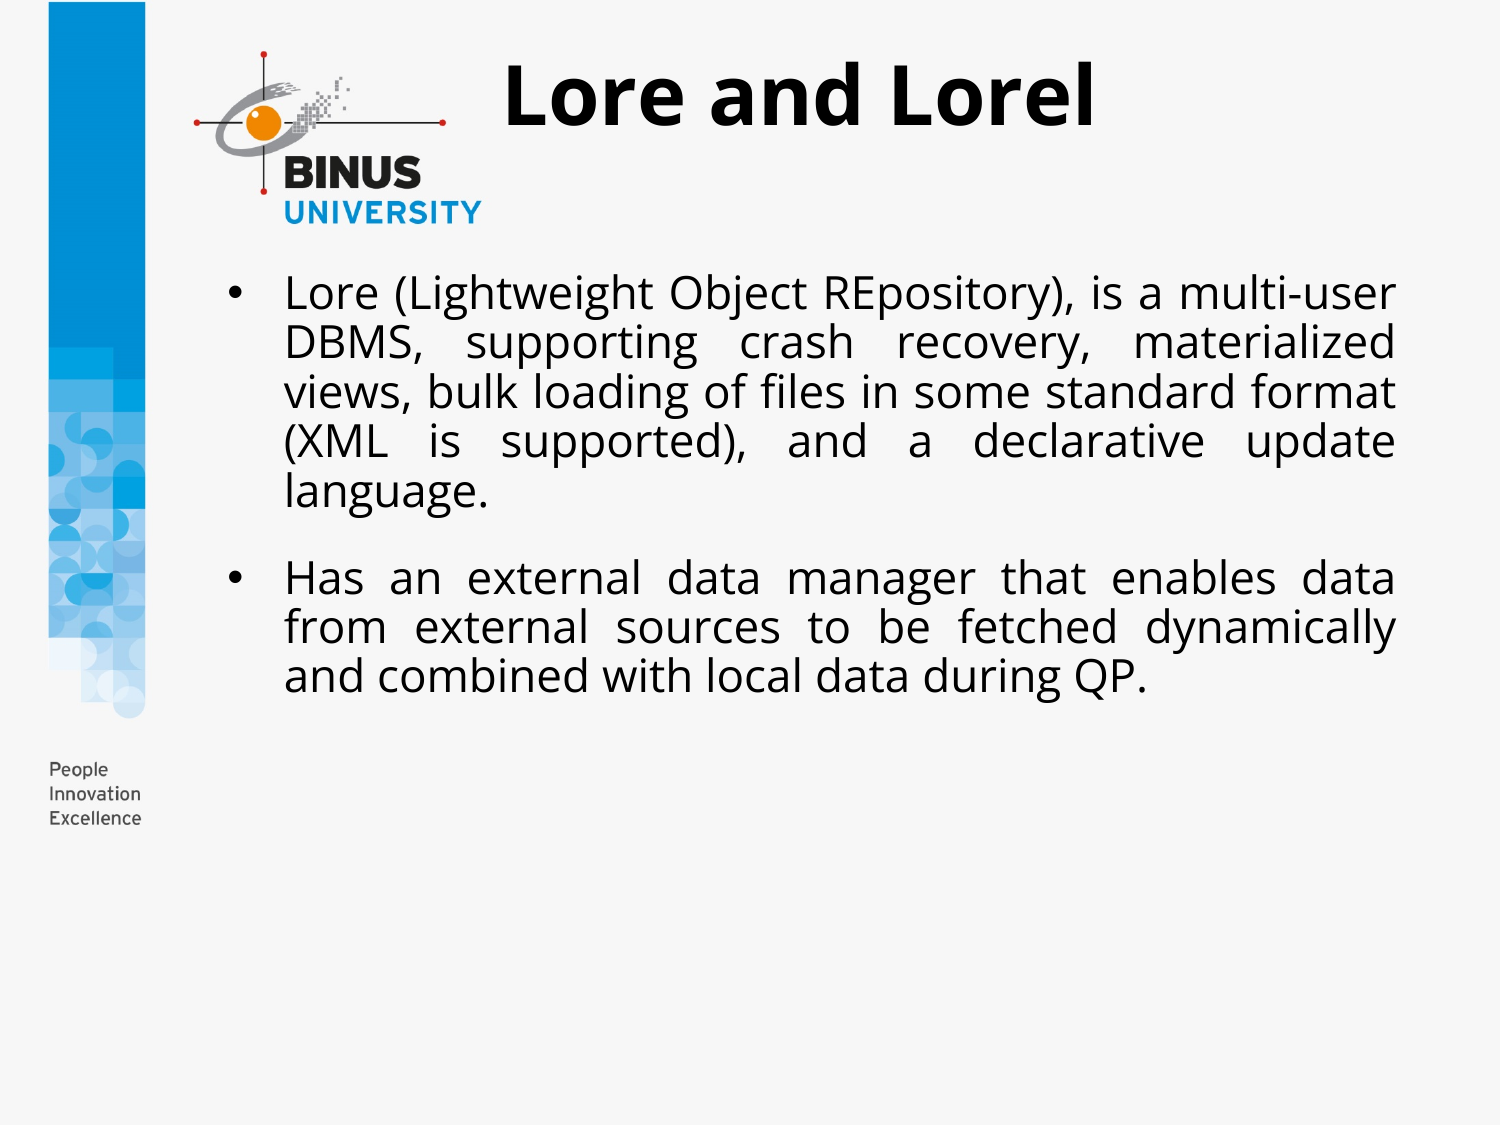

# Lore and Lorel
Lore (Lightweight Object REpository), is a multi-user DBMS, supporting crash recovery, materialized views, bulk loading of files in some standard format (XML is supported), and a declarative update language.
Has an external data manager that enables data from external sources to be fetched dynamically and combined with local data during QP.